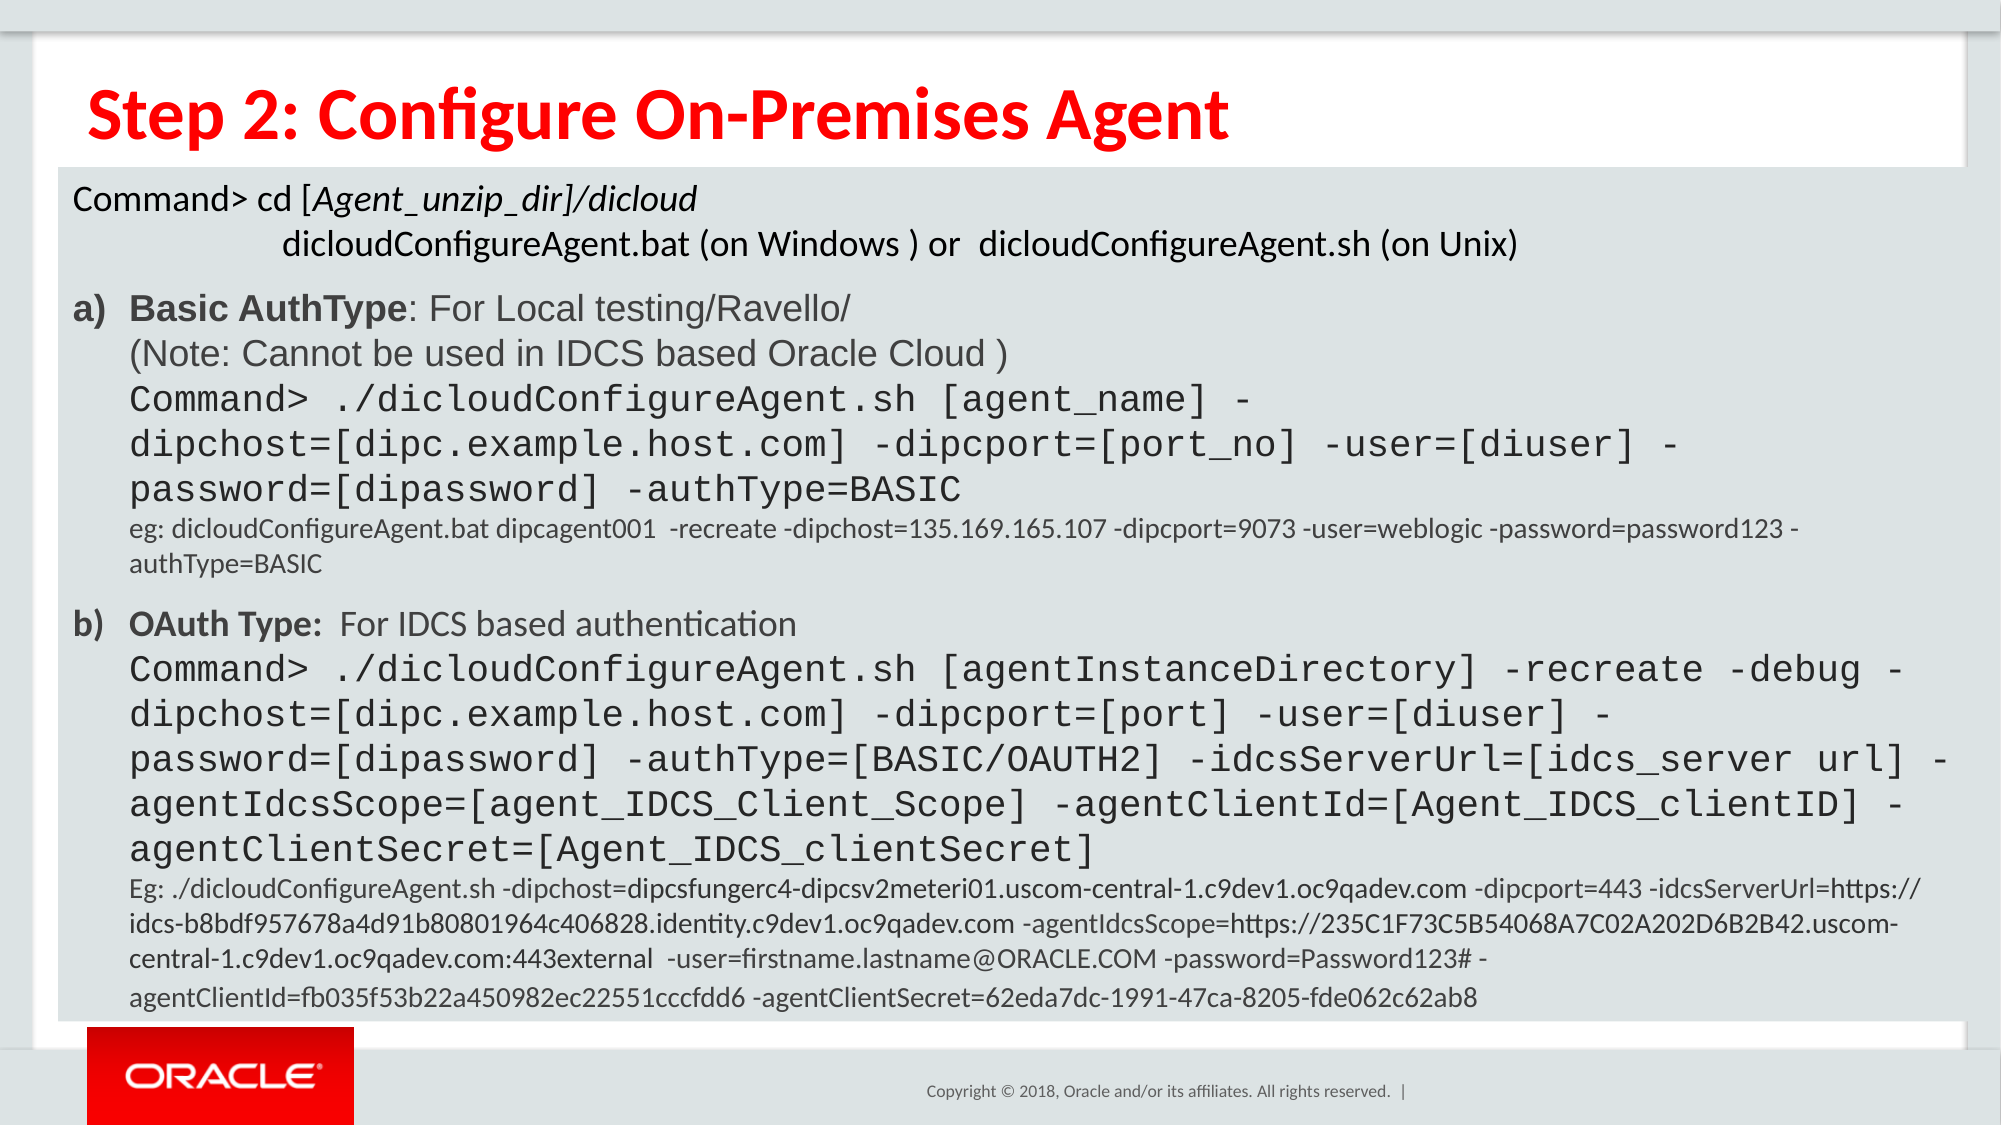

# Step 2: Configure On-Premises Agent
Command> cd [Agent_unzip_dir]/dicloud
	       dicloudConfigureAgent.bat (on Windows ) or  dicloudConfigureAgent.sh (on Unix)

Basic AuthType: For Local testing/Ravello/
(Note: Cannot be used in IDCS based Oracle Cloud ) 
Command> ./dicloudConfigureAgent.sh [agent_name] -dipchost=[dipc.example.host.com] -dipcport=[port_no] -user=[diuser] -password=[dipassword] -authType=BASIC
eg: dicloudConfigureAgent.bat dipcagent001  -recreate -dipchost=135.169.165.107 -dipcport=9073 -user=weblogic -password=password123 -authType=BASIC

OAuth Type:  For IDCS based authentication
Command> ./dicloudConfigureAgent.sh [agentInstanceDirectory] -recreate -debug -dipchost=[dipc.example.host.com] -dipcport=[port] -user=[diuser] -password=[dipassword] -authType=[BASIC/OAUTH2] -idcsServerUrl=[idcs_server url] -agentIdcsScope=[agent_IDCS_Client_Scope] -agentClientId=[Agent_IDCS_clientID] -agentClientSecret=[Agent_IDCS_clientSecret]
Eg: ./dicloudConfigureAgent.sh -dipchost=dipcsfungerc4-dipcsv2meteri01.uscom-central-1.c9dev1.oc9qadev.com -dipcport=443 -idcsServerUrl=https://idcs-b8bdf957678a4d91b80801964c406828.identity.c9dev1.oc9qadev.com -agentIdcsScope=https://235C1F73C5B54068A7C02A202D6B2B42.uscom-central-1.c9dev1.oc9qadev.com:443external  -user=firstname.lastname@ORACLE.COM -password=Password123# -agentClientId=fb035f53b22a450982ec22551cccfdd6 -agentClientSecret=62eda7dc-1991-47ca-8205-fde062c62ab8